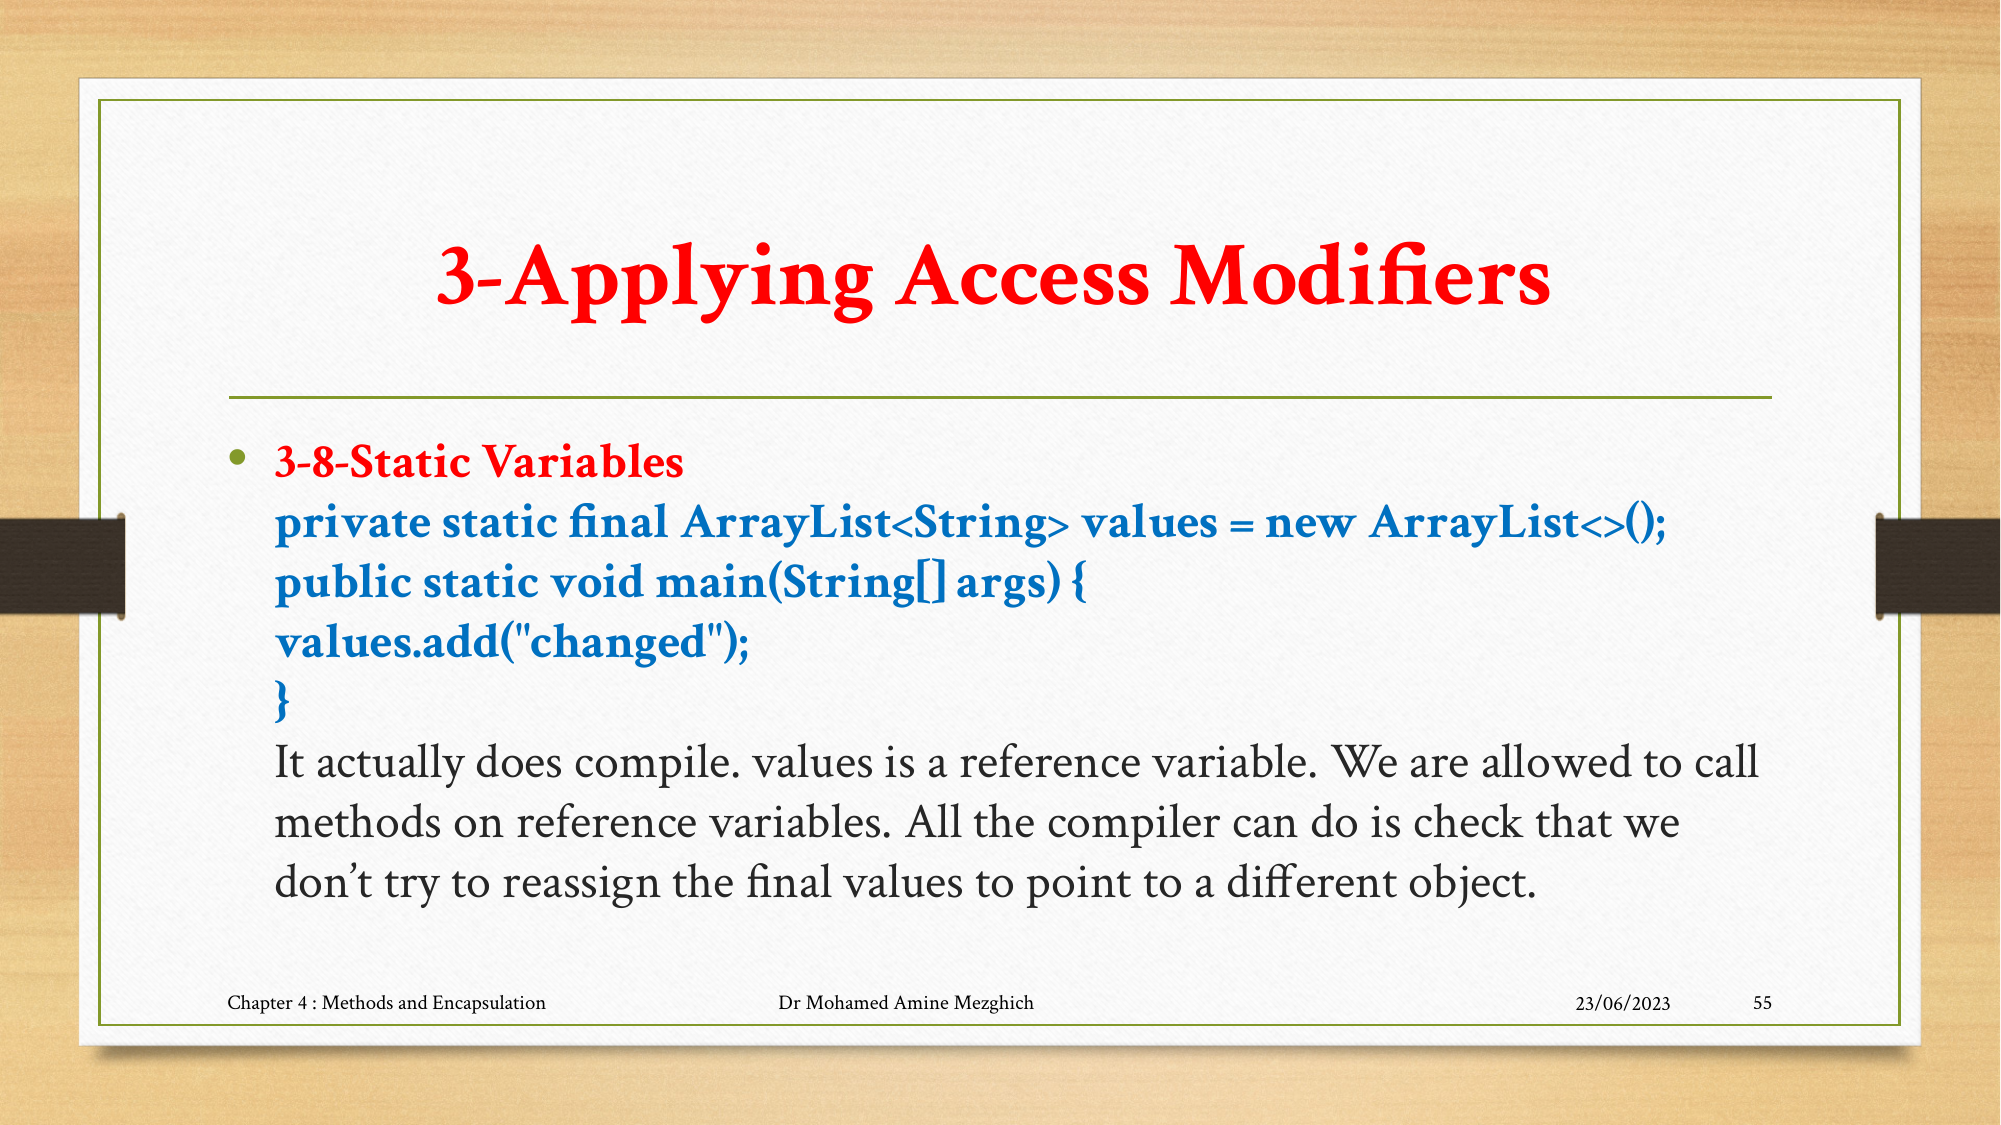

# 3-Applying Access Modifiers
3-8-Static Variables
private static final ArrayList<String> values = new ArrayList<>();
public static void main(String[] args) {
values.add("changed");
}
It actually does compile. values is a reference variable. We are allowed to call methods on reference variables. All the compiler can do is check that we don’t try to reassign the final values to point to a different object.
Chapter 4 : Methods and Encapsulation                                                 Dr Mohamed Amine Mezghich
23/06/2023
55